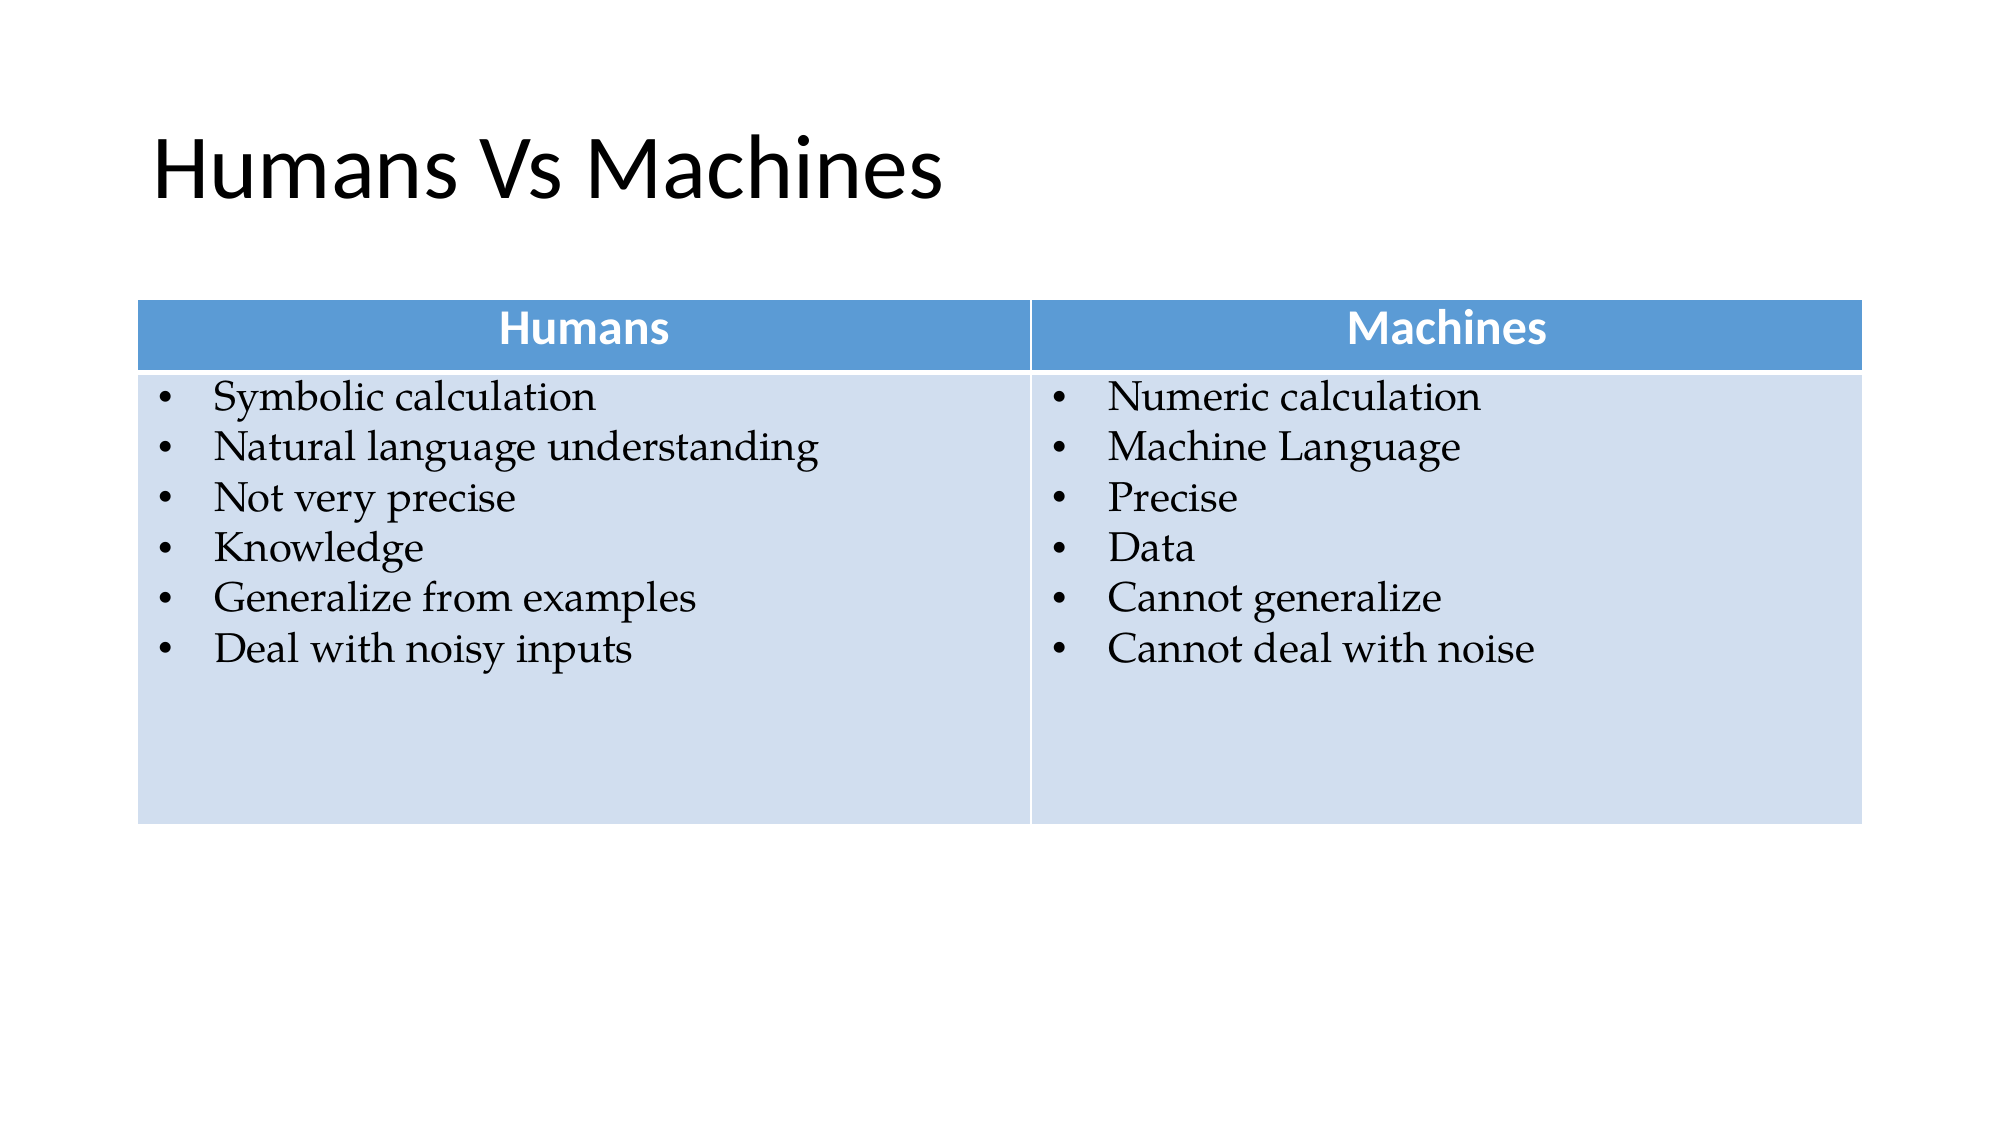

# Humans Vs Machines
| Humans | Machines |
| --- | --- |
| Symbolic calculation Natural language understanding Not very precise Knowledge Generalize from examples Deal with noisy inputs | Numeric calculation Machine Language Precise Data Cannot generalize Cannot deal with noise |